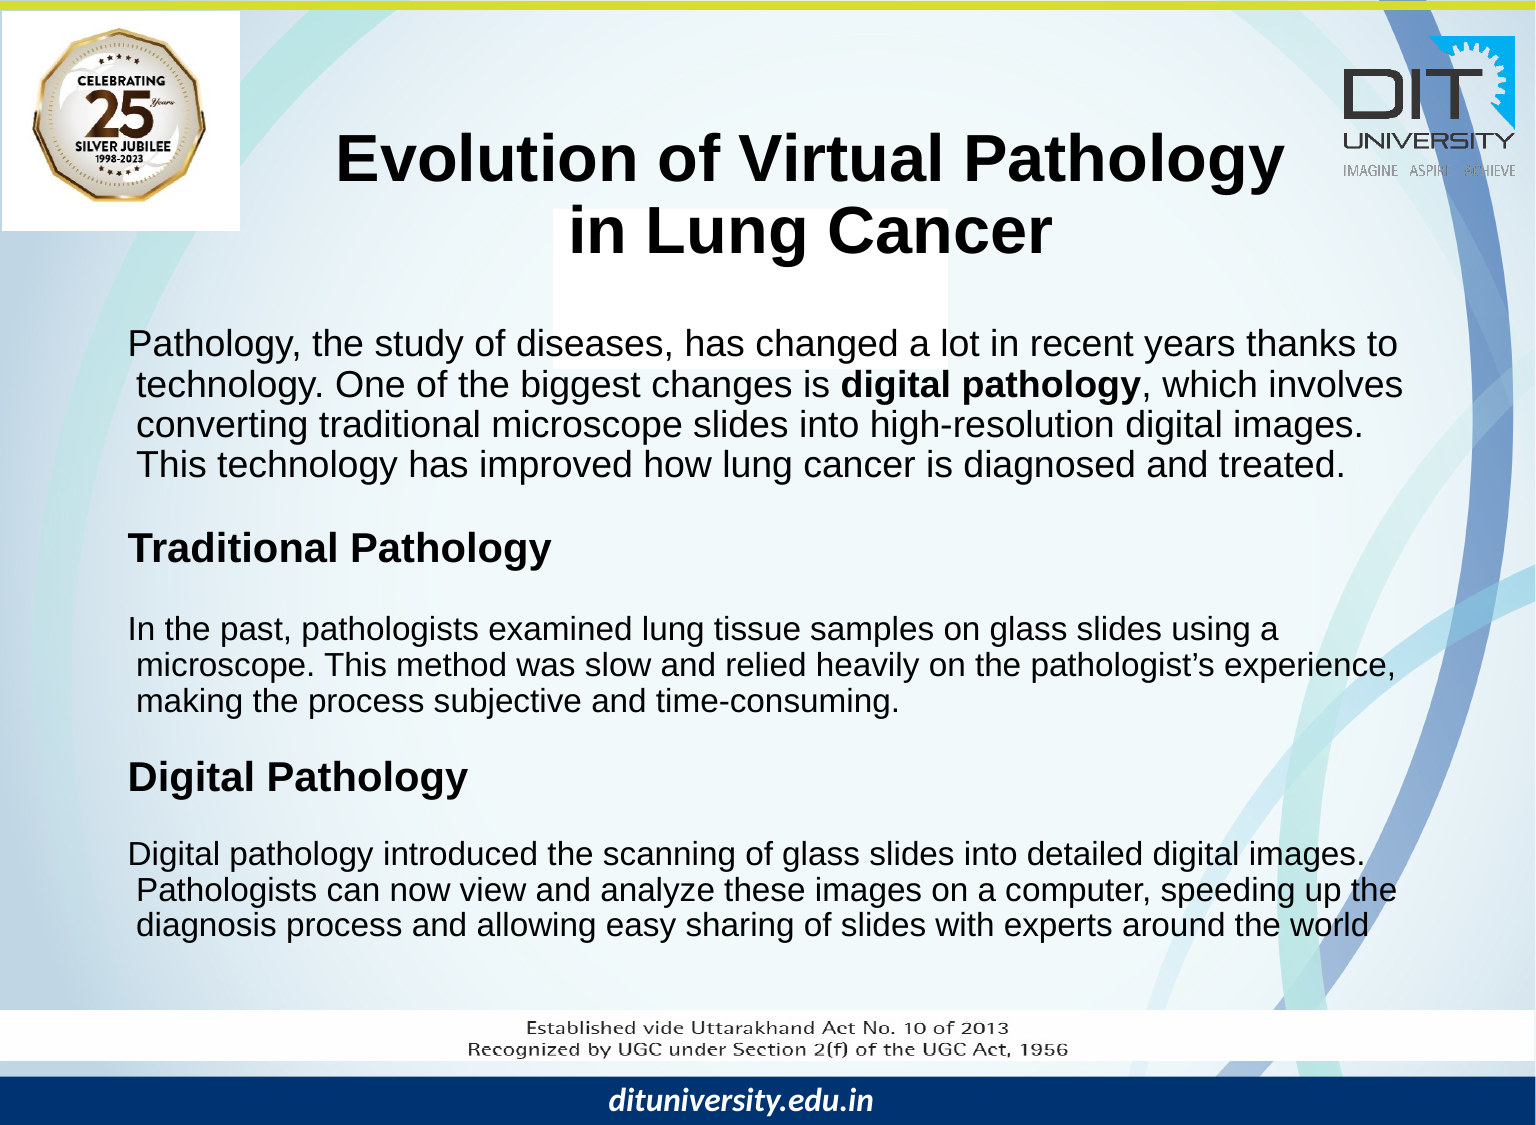

# Evolution of Virtual Pathology in Lung Cancer
Pathology, the study of diseases, has changed a lot in recent years thanks to technology. One of the biggest changes is digital pathology, which involves converting traditional microscope slides into high-resolution digital images. This technology has improved how lung cancer is diagnosed and treated.

Traditional Pathology

In the past, pathologists examined lung tissue samples on glass slides using a microscope. This method was slow and relied heavily on the pathologist’s experience, making the process subjective and time-consuming.

Digital Pathology

Digital pathology introduced the scanning of glass slides into detailed digital images. Pathologists can now view and analyze these images on a computer, speeding up the diagnosis process and allowing easy sharing of slides with experts around the world

8